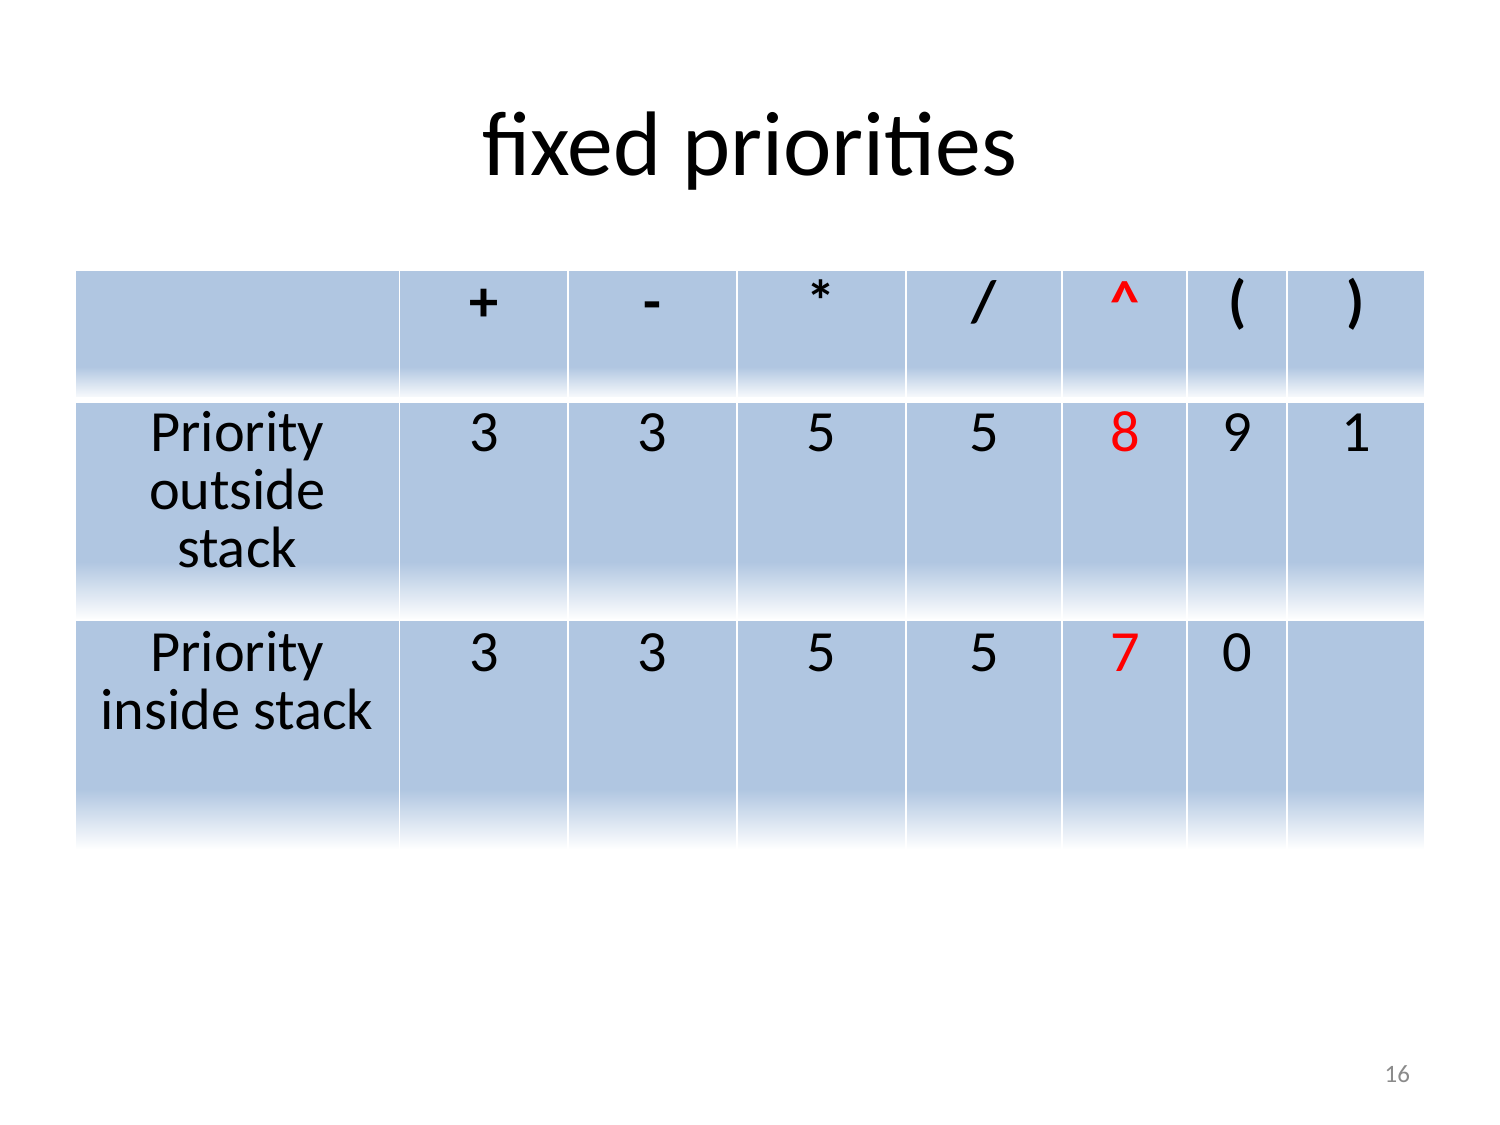

# fixed priorities
|  | + | - | \* | / | ^ | ( | ) |
| --- | --- | --- | --- | --- | --- | --- | --- |
| Priority outside stack | 3 | 3 | 5 | 5 | 8 | 9 | 1 |
| Priority inside stack | 3 | 3 | 5 | 5 | 7 | 0 |  |
16